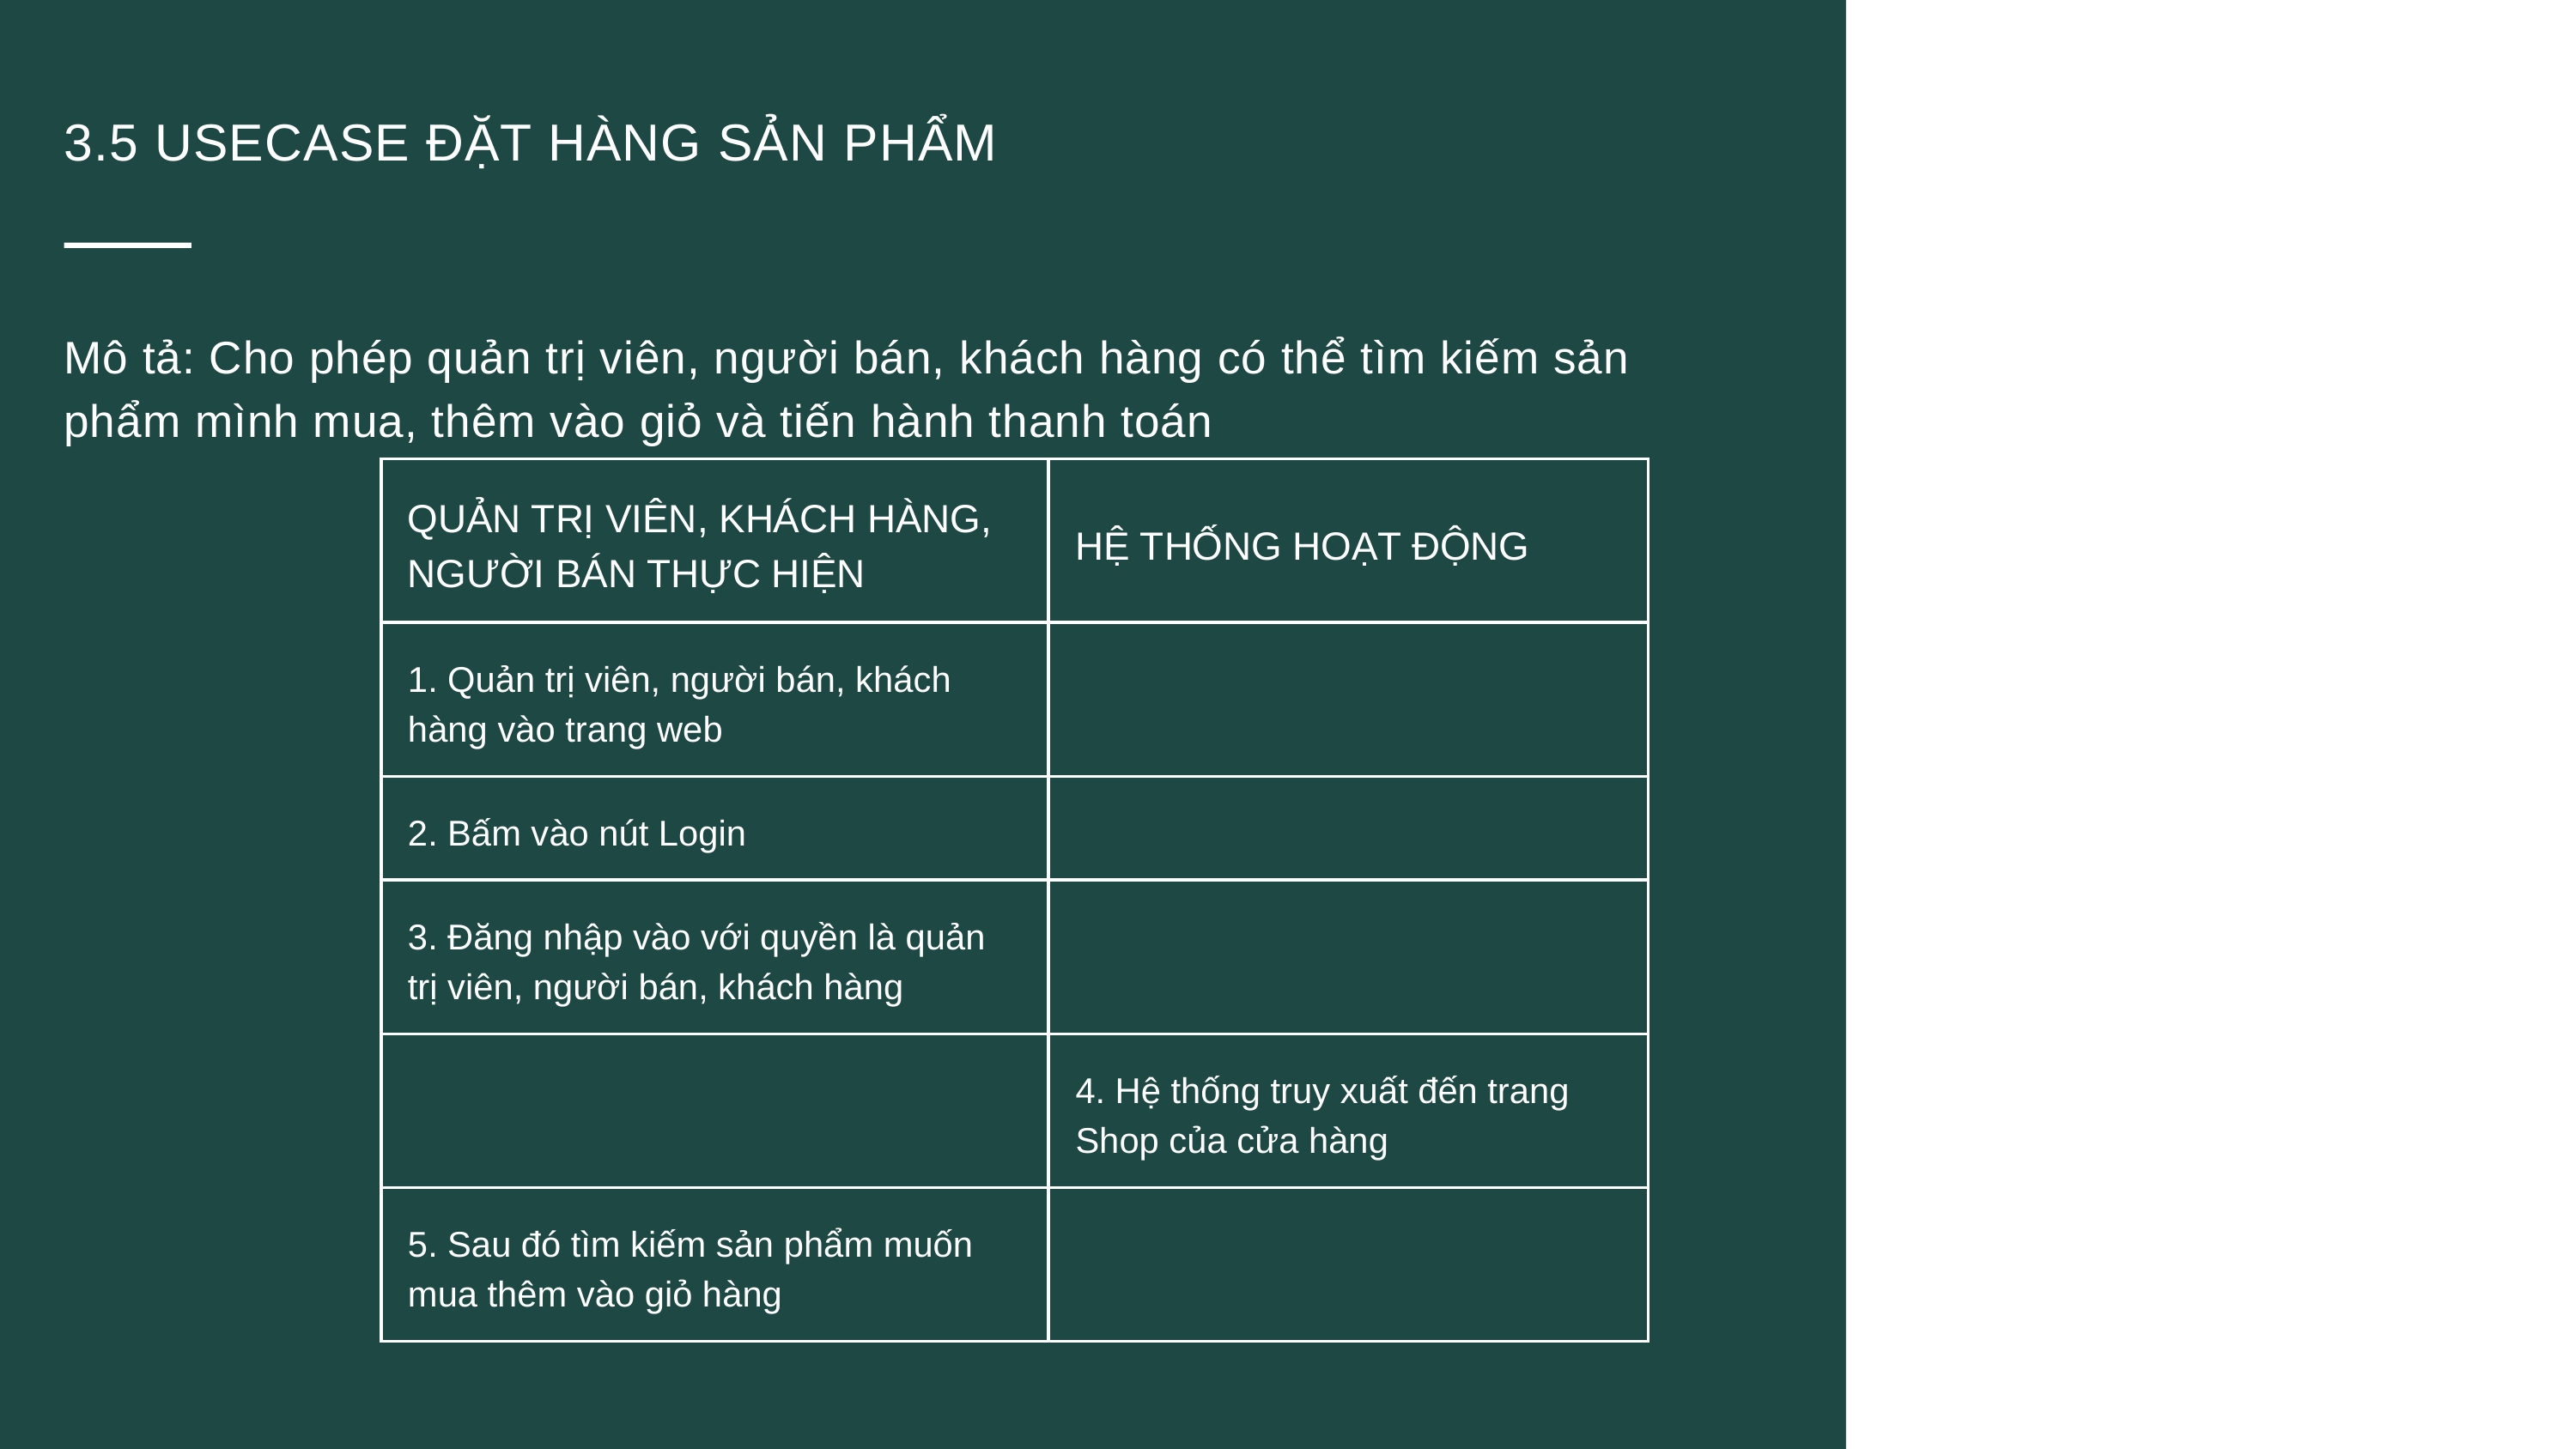

3.5 USECASE ĐẶT HÀNG SẢN PHẨM

Mô tả: Cho phép quản trị viên, người bán, khách hàng có thể tìm kiếm sản phẩm mình mua, thêm vào giỏ và tiến hành thanh toán

| QUẢN TRỊ VIÊN, KHÁCH HÀNG, NGƯỜI BÁN THỰC HIỆN | HỆ THỐNG HOẠT ĐỘNG |
| --- | --- |
| 1. Quản trị viên, người bán, khách hàng vào trang web |  |
| 2. Bấm vào nút Login |  |
| 3. Đăng nhập vào với quyền là quản trị viên, người bán, khách hàng |  |
|  | 4. Hệ thống truy xuất đến trang Shop của cửa hàng |
| 5. Sau đó tìm kiếm sản phẩm muốn mua thêm vào giỏ hàng |  |